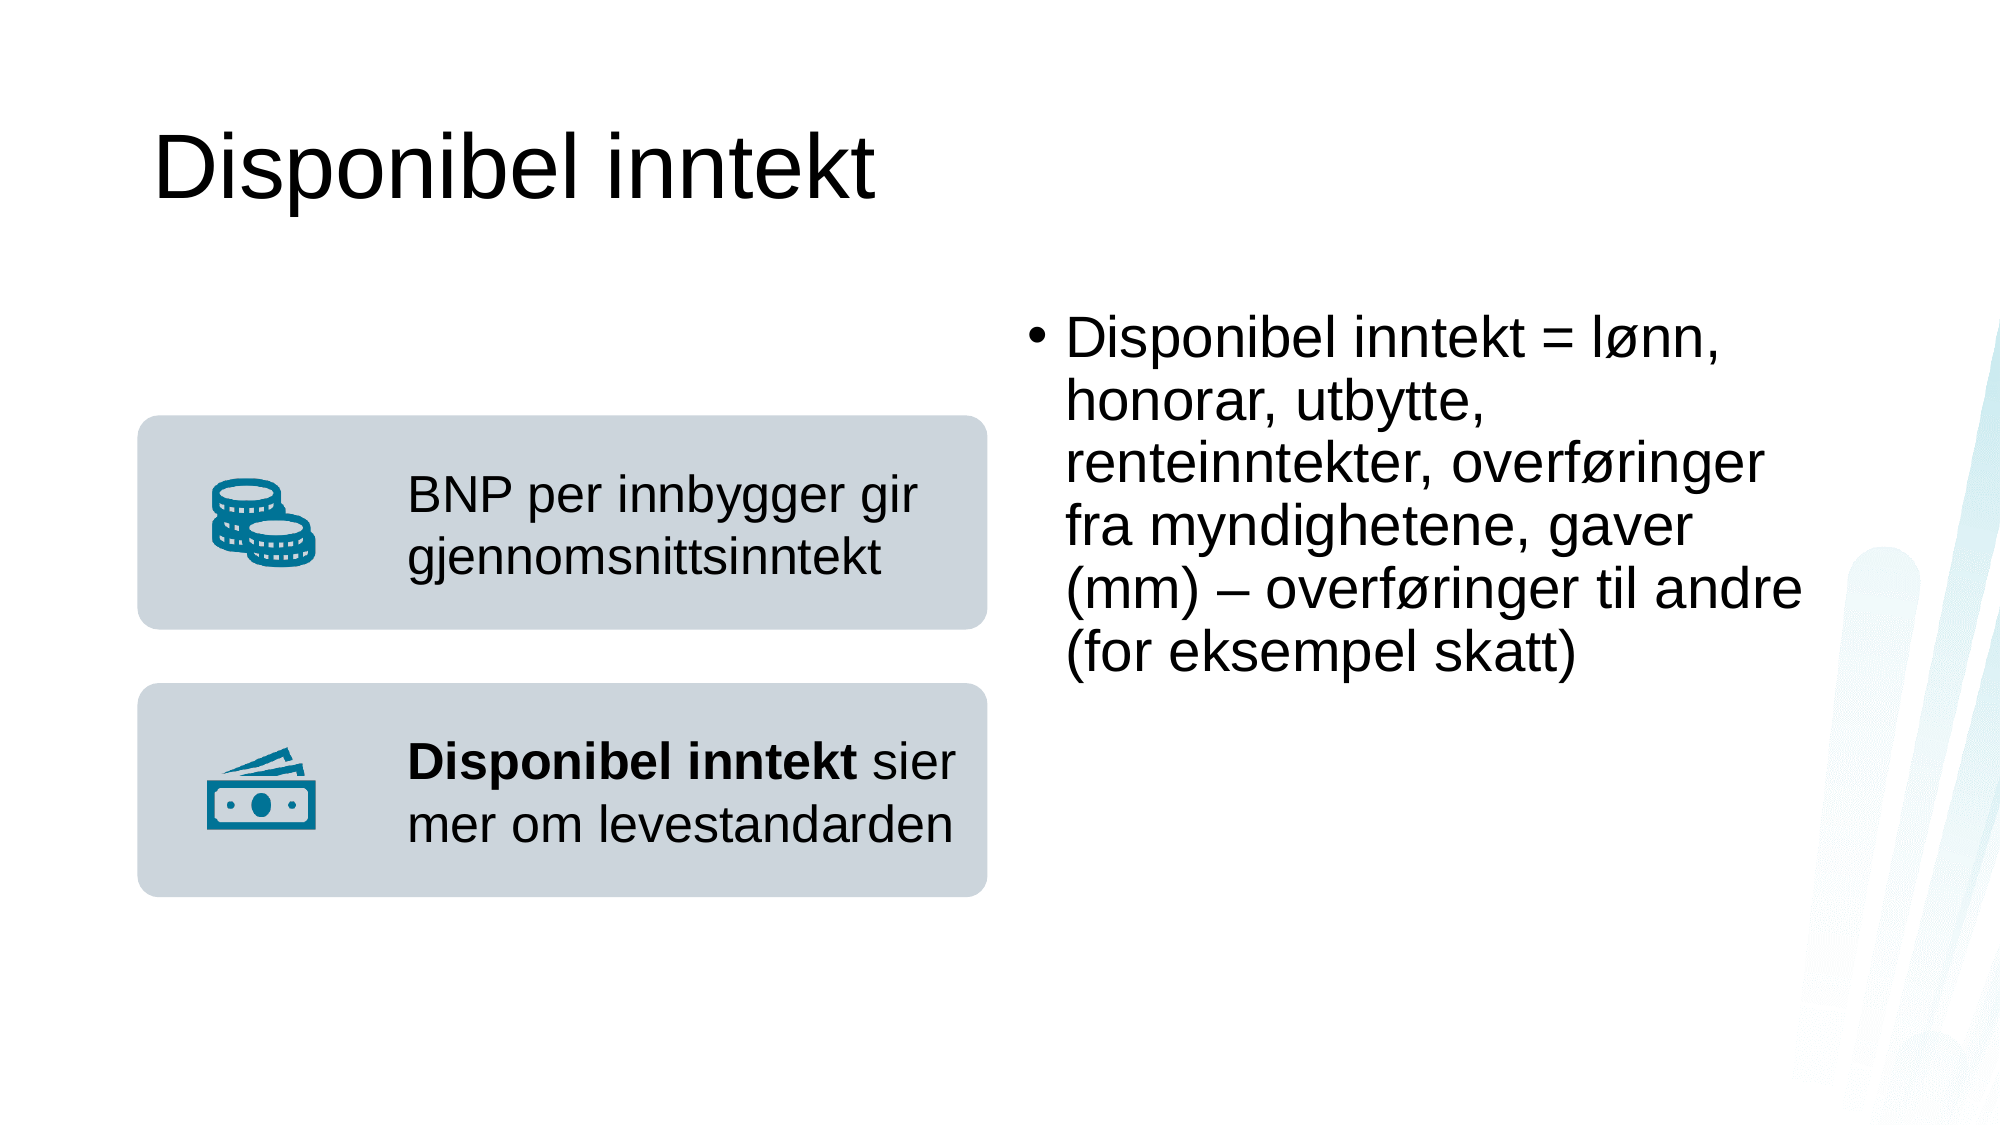

# Disponibel inntekt
BNP per innbygger gir gjennomsnittsinntekt
Disponibel inntekt sier mer om levestandarden
Disponibel inntekt = lønn, honorar, utbytte, renteinntekter, overføringer fra myndighetene, gaver (mm) – overføringer til andre (for eksempel skatt)